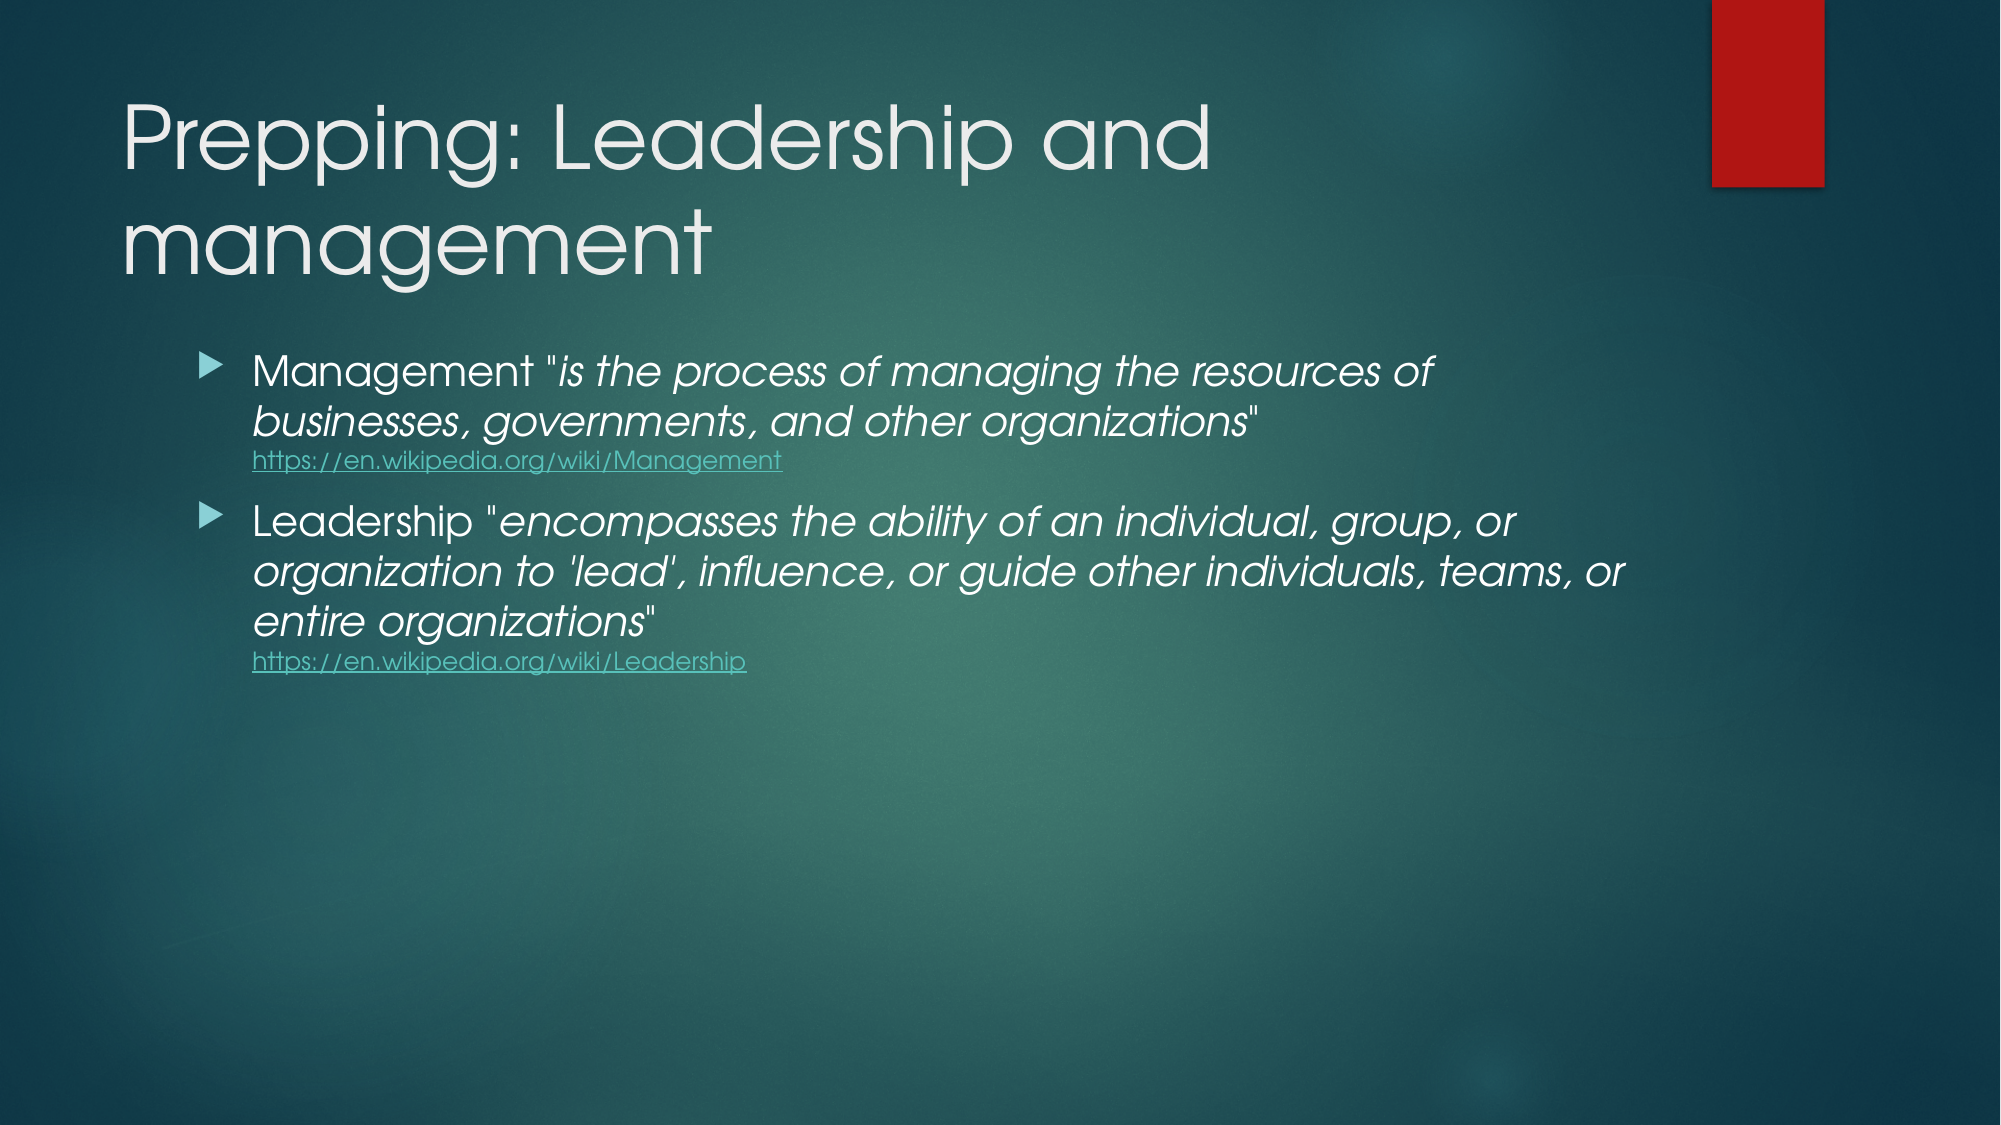

# Prepping: Leadership and management
Management "is the process of managing the resources of businesses, governments, and other organizations"
https://en.wikipedia.org/wiki/Management
Leadership "encompasses the ability of an individual, group, or organization to 'lead', influence, or guide other individuals, teams, or entire organizations"
https://en.wikipedia.org/wiki/Leadership